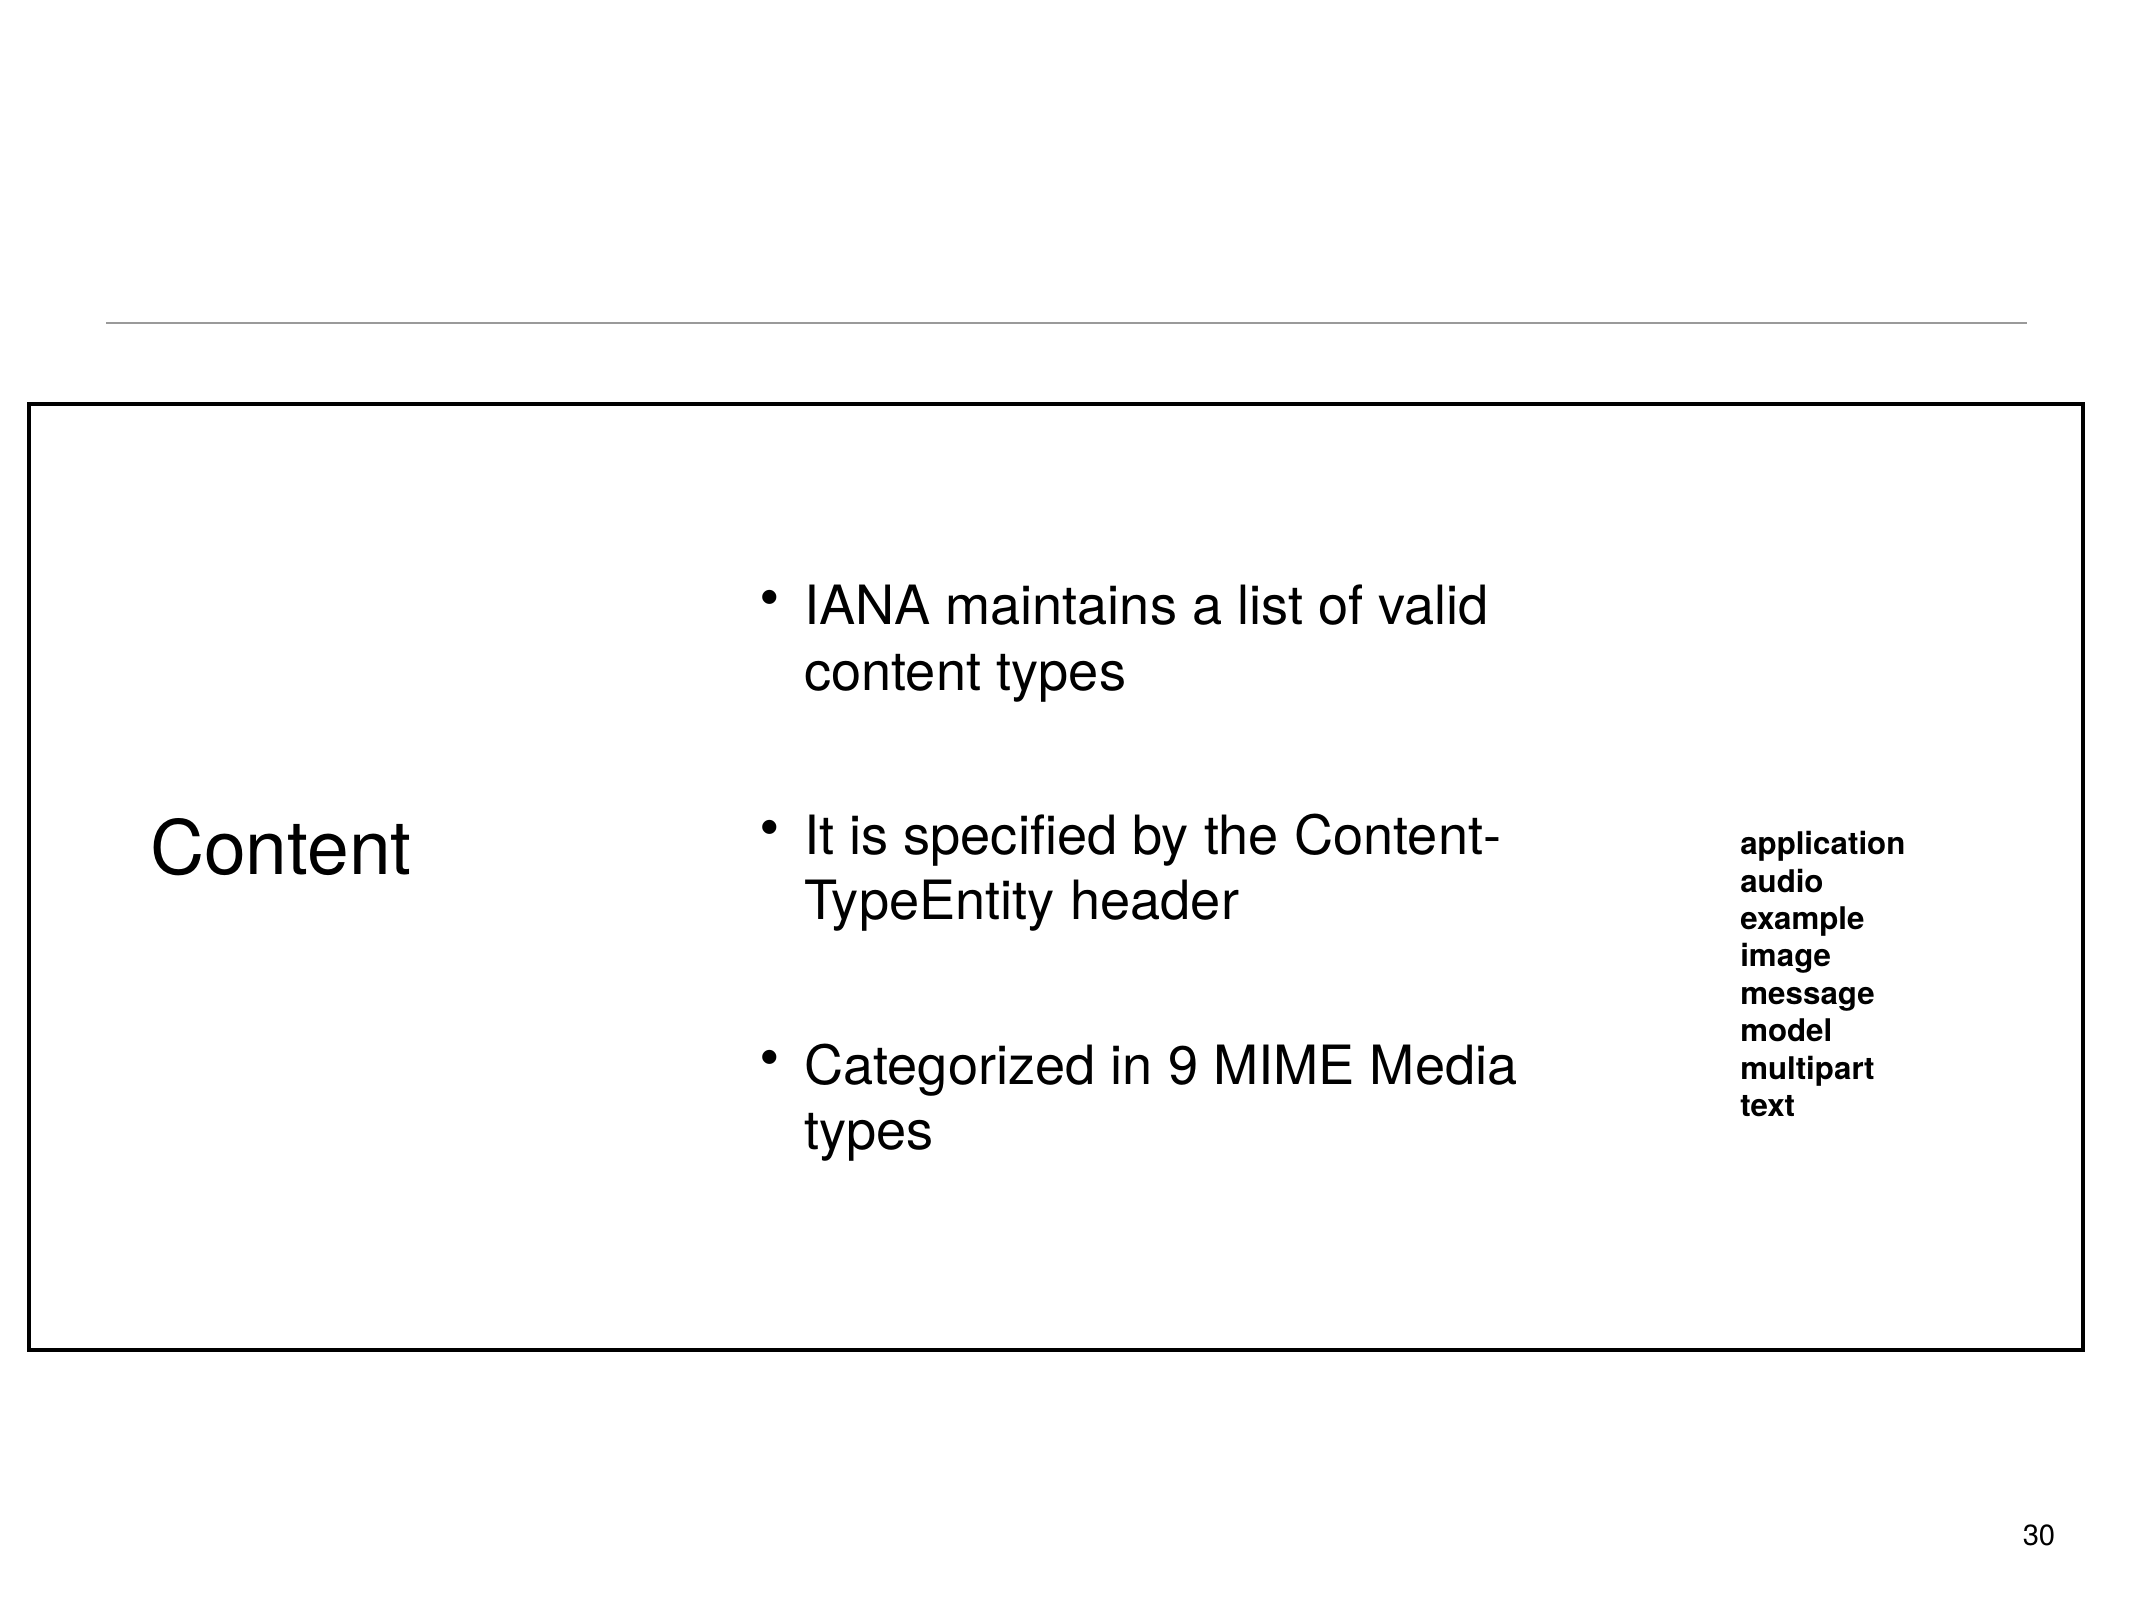

IANA maintains a list of valid content types
It is specified by the Content-TypeEntity header
Categorized in 9 MIME Media types
# Content
application
audio
example
image
message
model
multipart
text
30